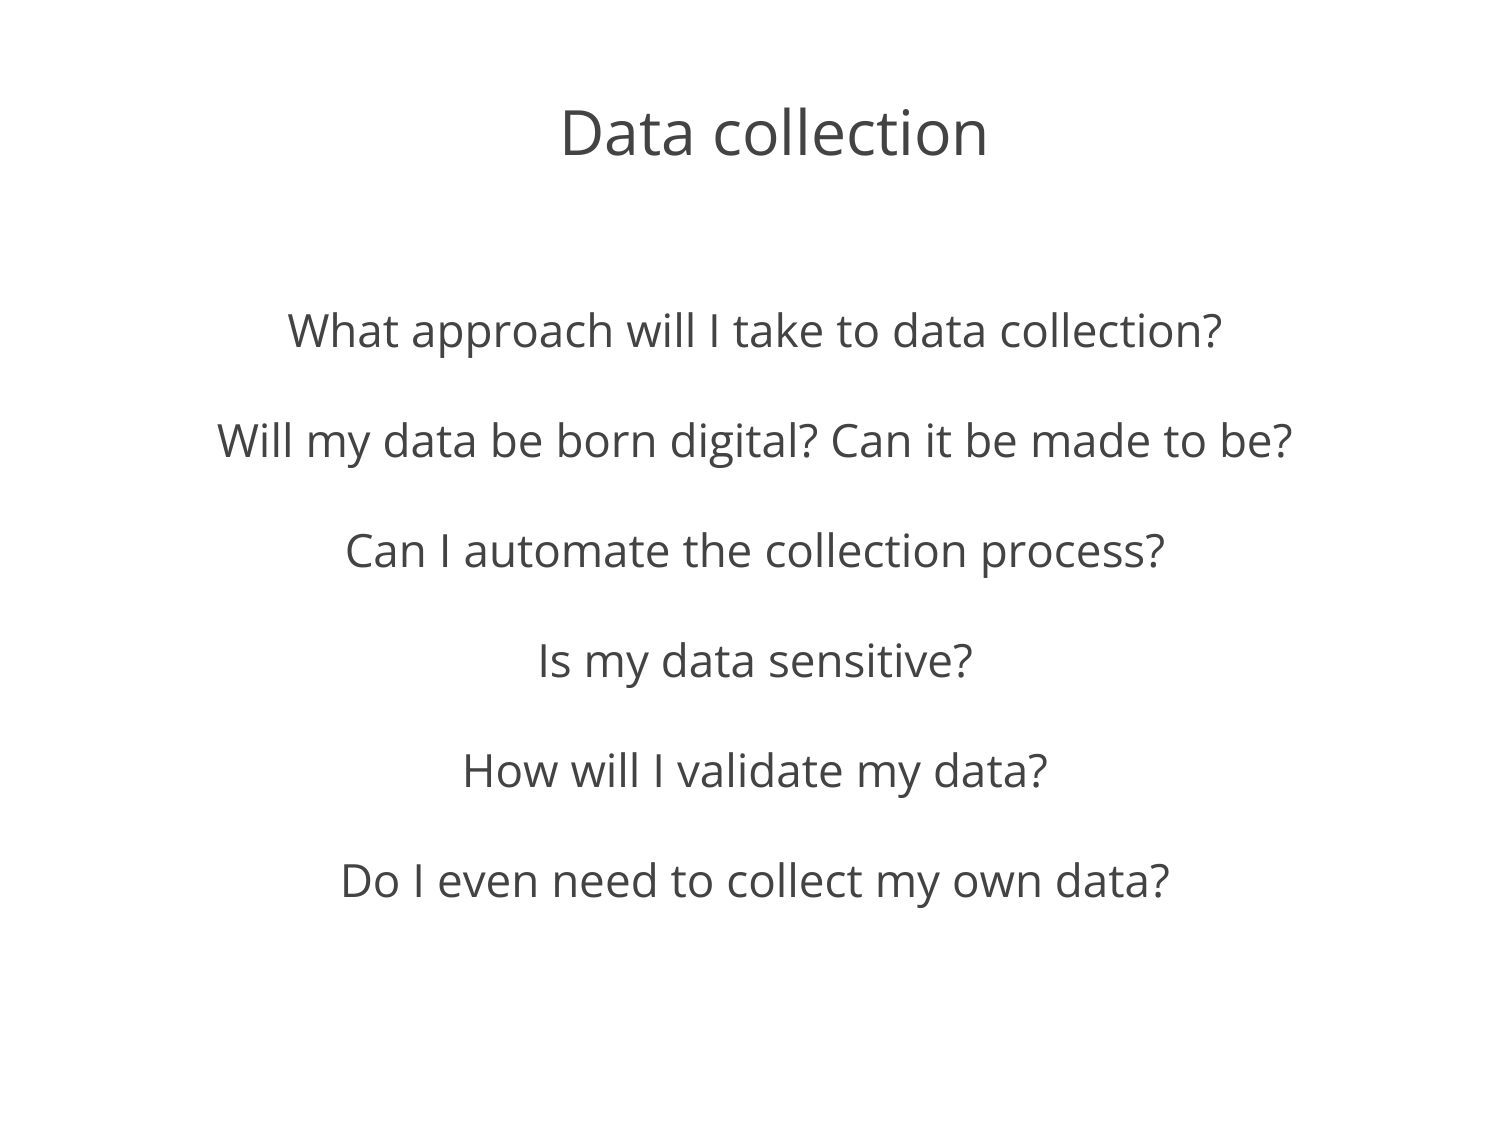

# Data collection
What approach will I take to data collection?

Will my data be born digital? Can it be made to be?

Can I automate the collection process?

Is my data sensitive?

How will I validate my data?

Do I even need to collect my own data?